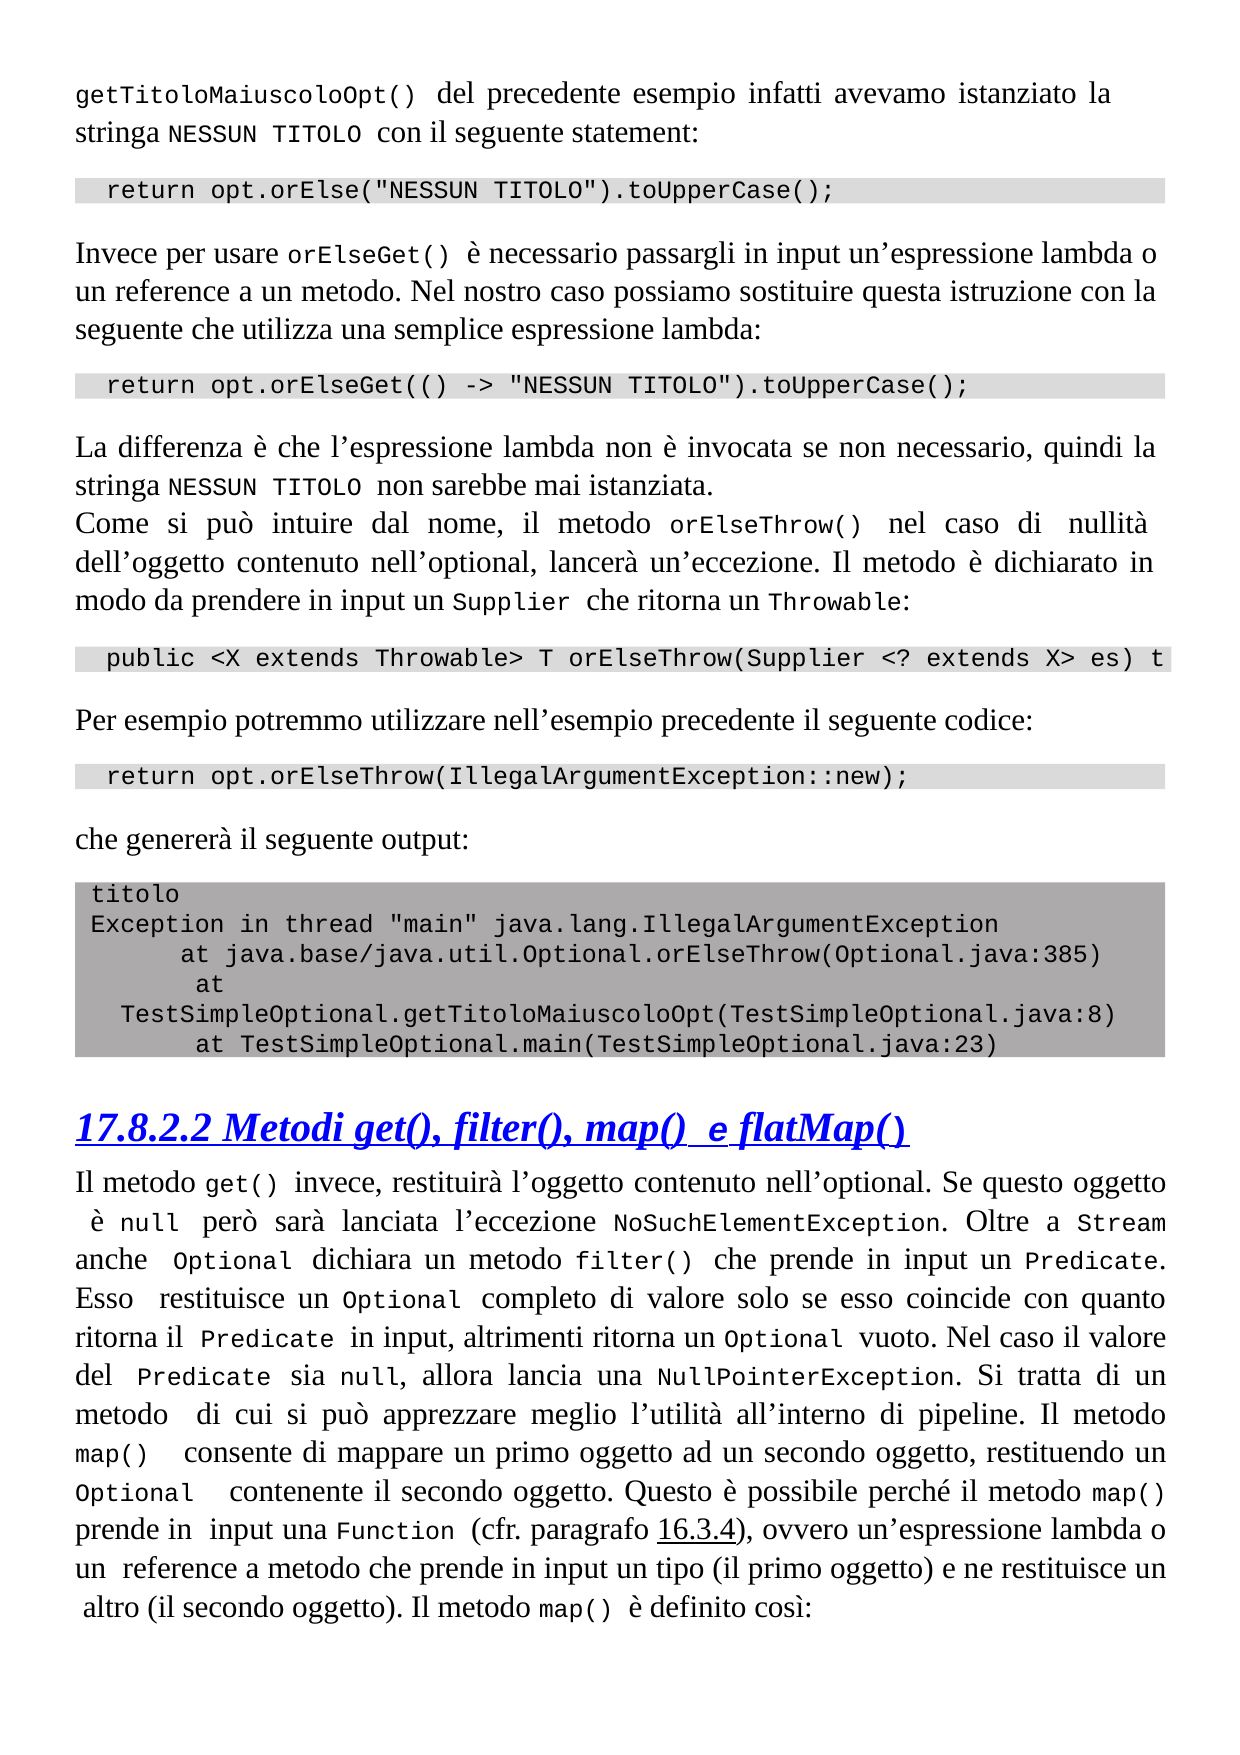

getTitoloMaiuscoloOpt() del precedente esempio infatti avevamo istanziato la  stringa NESSUN TITOLO con il seguente statement:
return opt.orElse("NESSUN TITOLO").toUpperCase();
Invece per usare orElseGet() è necessario passargli in input un’espressione lambda o  un reference a un metodo. Nel nostro caso possiamo sostituire questa istruzione con la  seguente che utilizza una semplice espressione lambda:
return opt.orElseGet(() -> "NESSUN TITOLO").toUpperCase();
La differenza è che l’espressione lambda non è invocata se non necessario, quindi la  stringa NESSUN TITOLO non sarebbe mai istanziata.
Come si può intuire dal nome, il metodo orElseThrow() nel caso di nullità  dell’oggetto contenuto nell’optional, lancerà un’eccezione. Il metodo è dichiarato in  modo da prendere in input un Supplier che ritorna un Throwable:
public <X extends Throwable> T orElseThrow(Supplier <? extends X> es) t
Per esempio potremmo utilizzare nell’esempio precedente il seguente codice:
return opt.orElseThrow(IllegalArgumentException::new);
che genererà il seguente output:
titolo
Exception in thread "main" java.lang.IllegalArgumentException
at java.base/java.util.Optional.orElseThrow(Optional.java:385)  at
TestSimpleOptional.getTitoloMaiuscoloOpt(TestSimpleOptional.java:8)  at TestSimpleOptional.main(TestSimpleOptional.java:23)
17.8.2.2 Metodi get(), filter(), map() e flatMap()
Il metodo get() invece, restituirà l’oggetto contenuto nell’optional. Se questo oggetto  è null però sarà lanciata l’eccezione NoSuchElementException. Oltre a Stream anche  Optional dichiara un metodo filter() che prende in input un Predicate. Esso  restituisce un Optional completo di valore solo se esso coincide con quanto ritorna il  Predicate in input, altrimenti ritorna un Optional vuoto. Nel caso il valore del  Predicate sia null, allora lancia una NullPointerException. Si tratta di un metodo  di cui si può apprezzare meglio l’utilità all’interno di pipeline. Il metodo map()  consente di mappare un primo oggetto ad un secondo oggetto, restituendo un Optional  contenente il secondo oggetto. Questo è possibile perché il metodo map() prende in  input una Function (cfr. paragrafo 16.3.4), ovvero un’espressione lambda o un  reference a metodo che prende in input un tipo (il primo oggetto) e ne restituisce un  altro (il secondo oggetto). Il metodo map() è definito così: